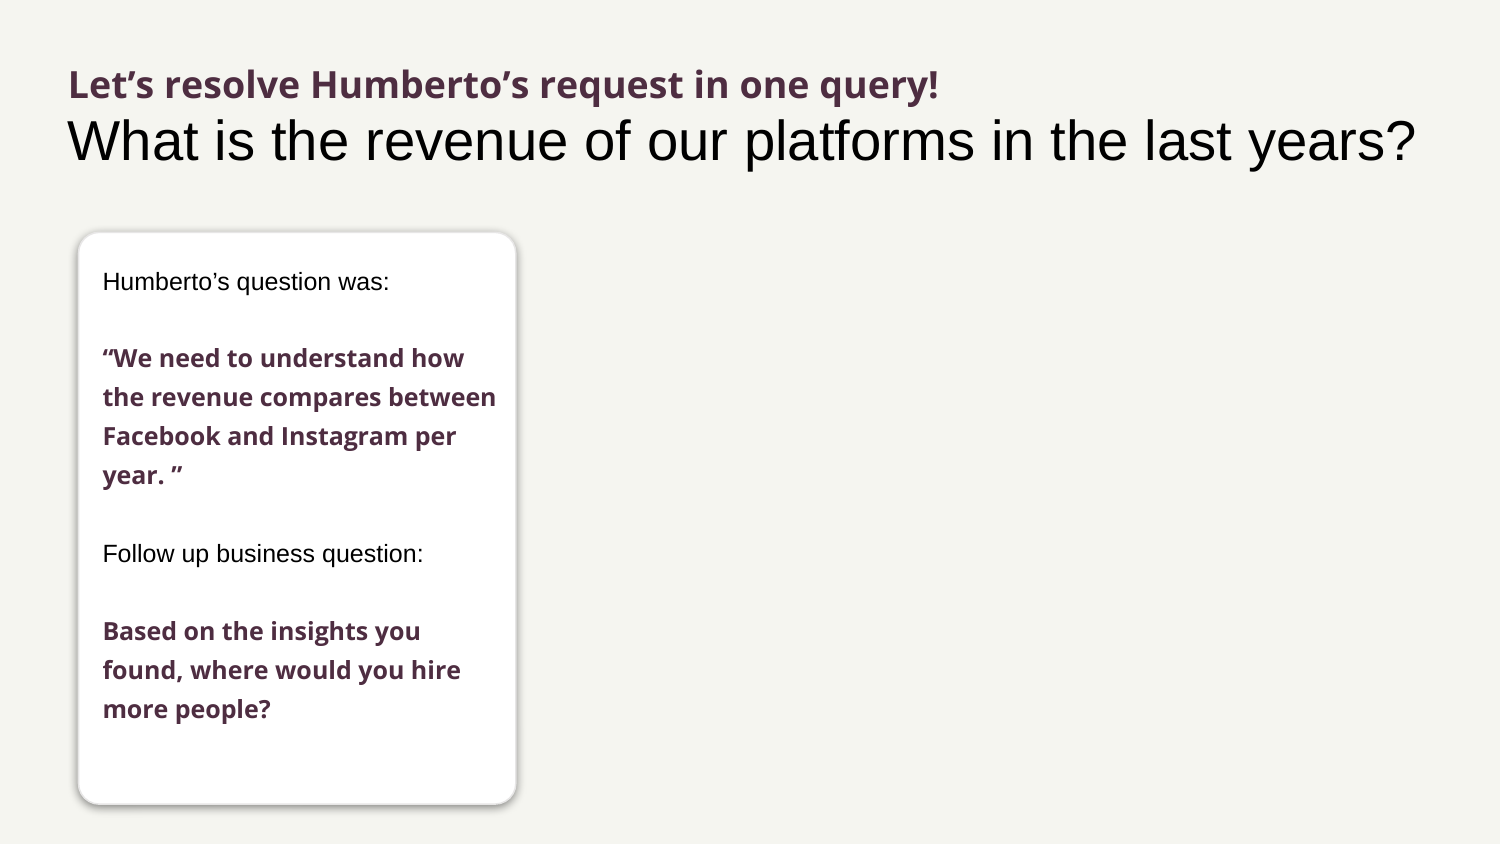

Let’s resolve Humberto’s request in one query!
What is the revenue of our platforms in the last years?

Humberto’s question was:
“We need to understand how the revenue compares between Facebook and Instagram per year. ”
Follow up business question:
Based on the insights you found, where would you hire more people?